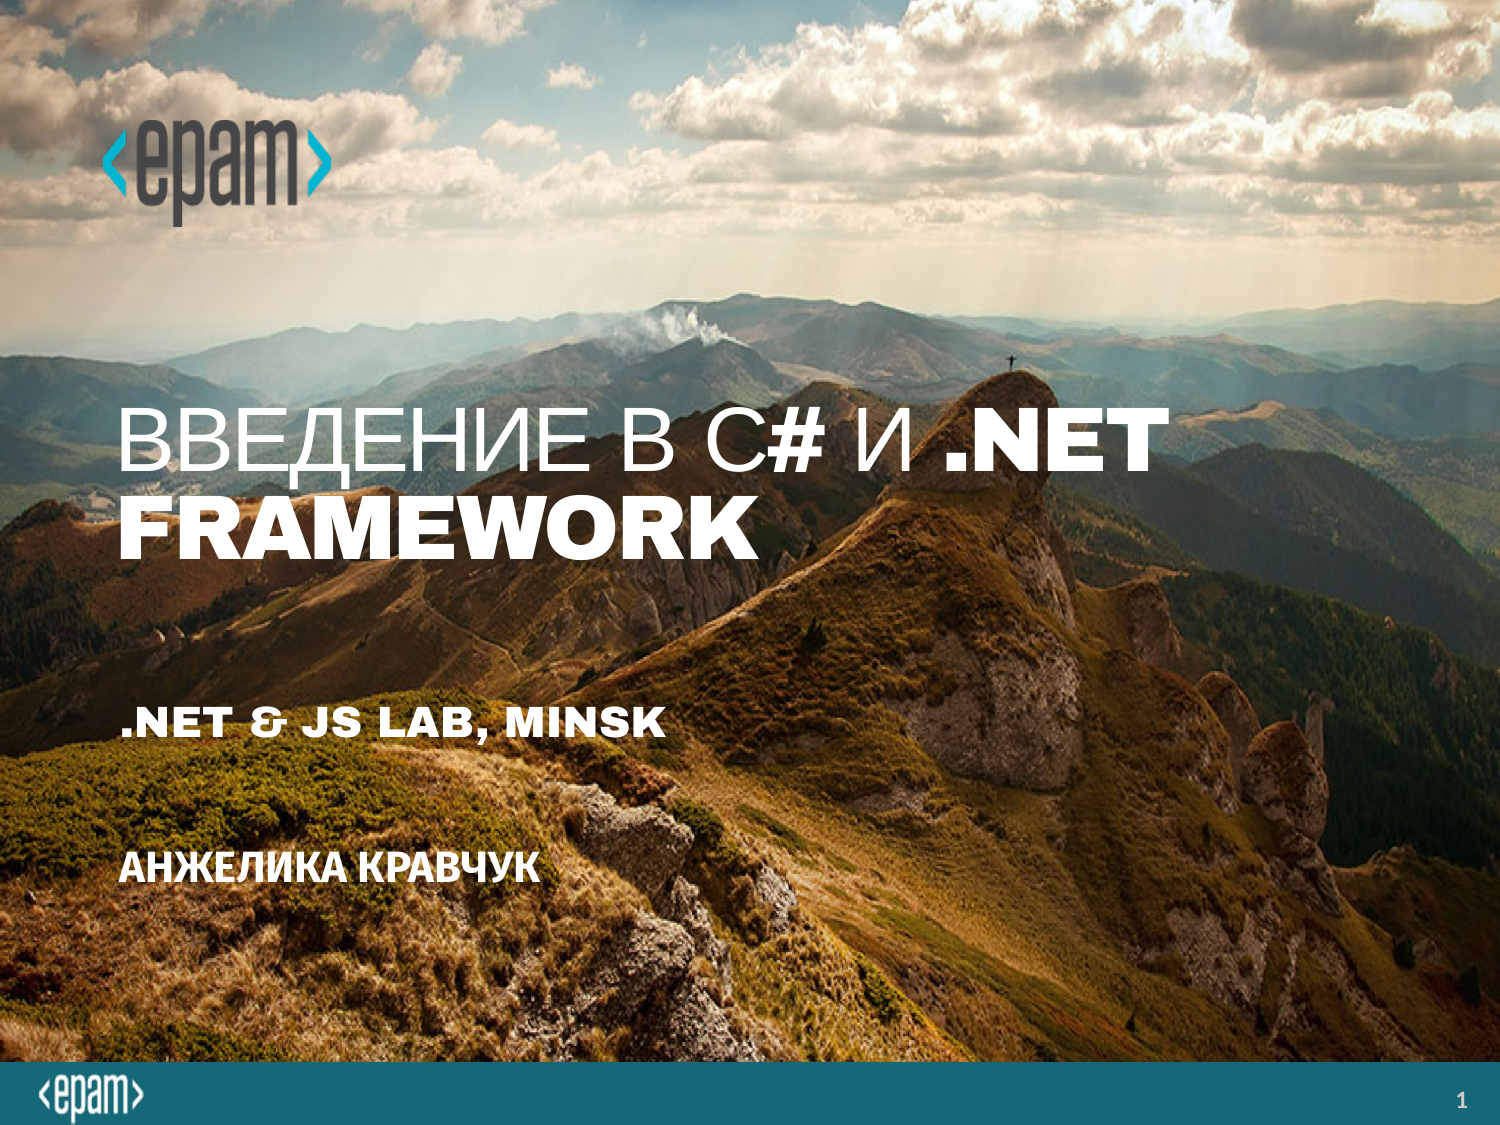

Введение в С# и .NET Framework
.NET & JS Lab, MINSK
Анжелика КРАВЧУК